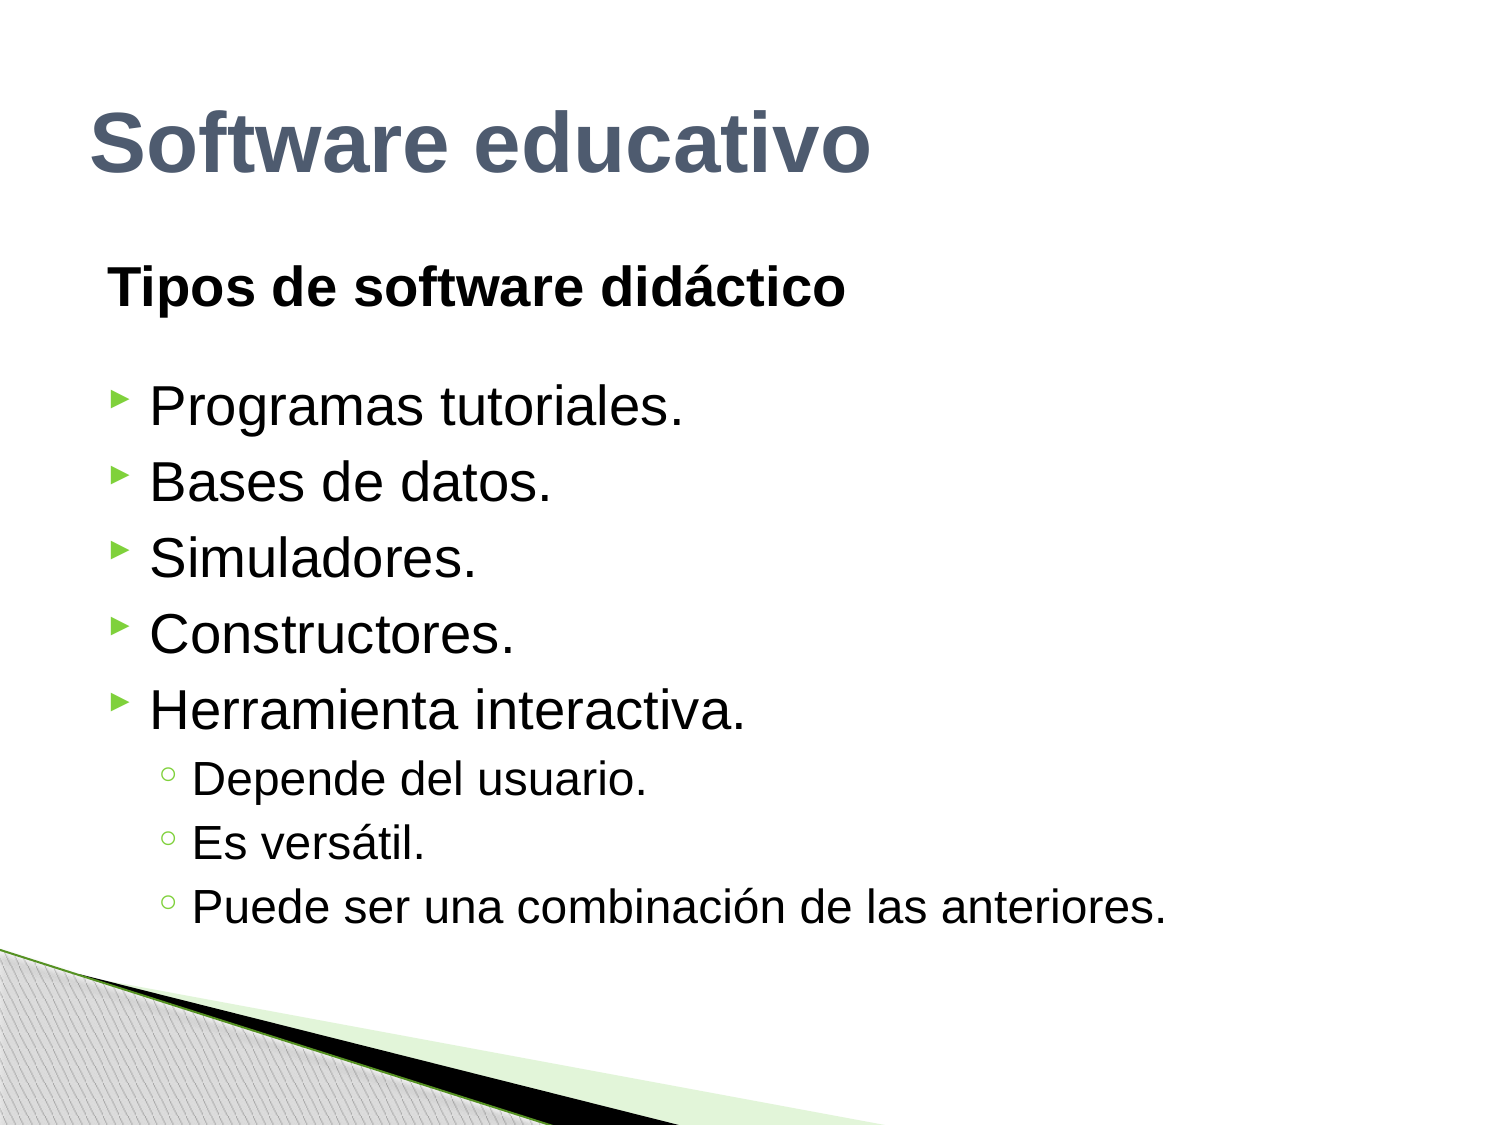

# Software educativo
Tipos de software didáctico

Programas tutoriales.
Bases de datos.
Simuladores.
Constructores.
Herramienta interactiva.
Depende del usuario.
Es versátil.
Puede ser una combinación de las anteriores.